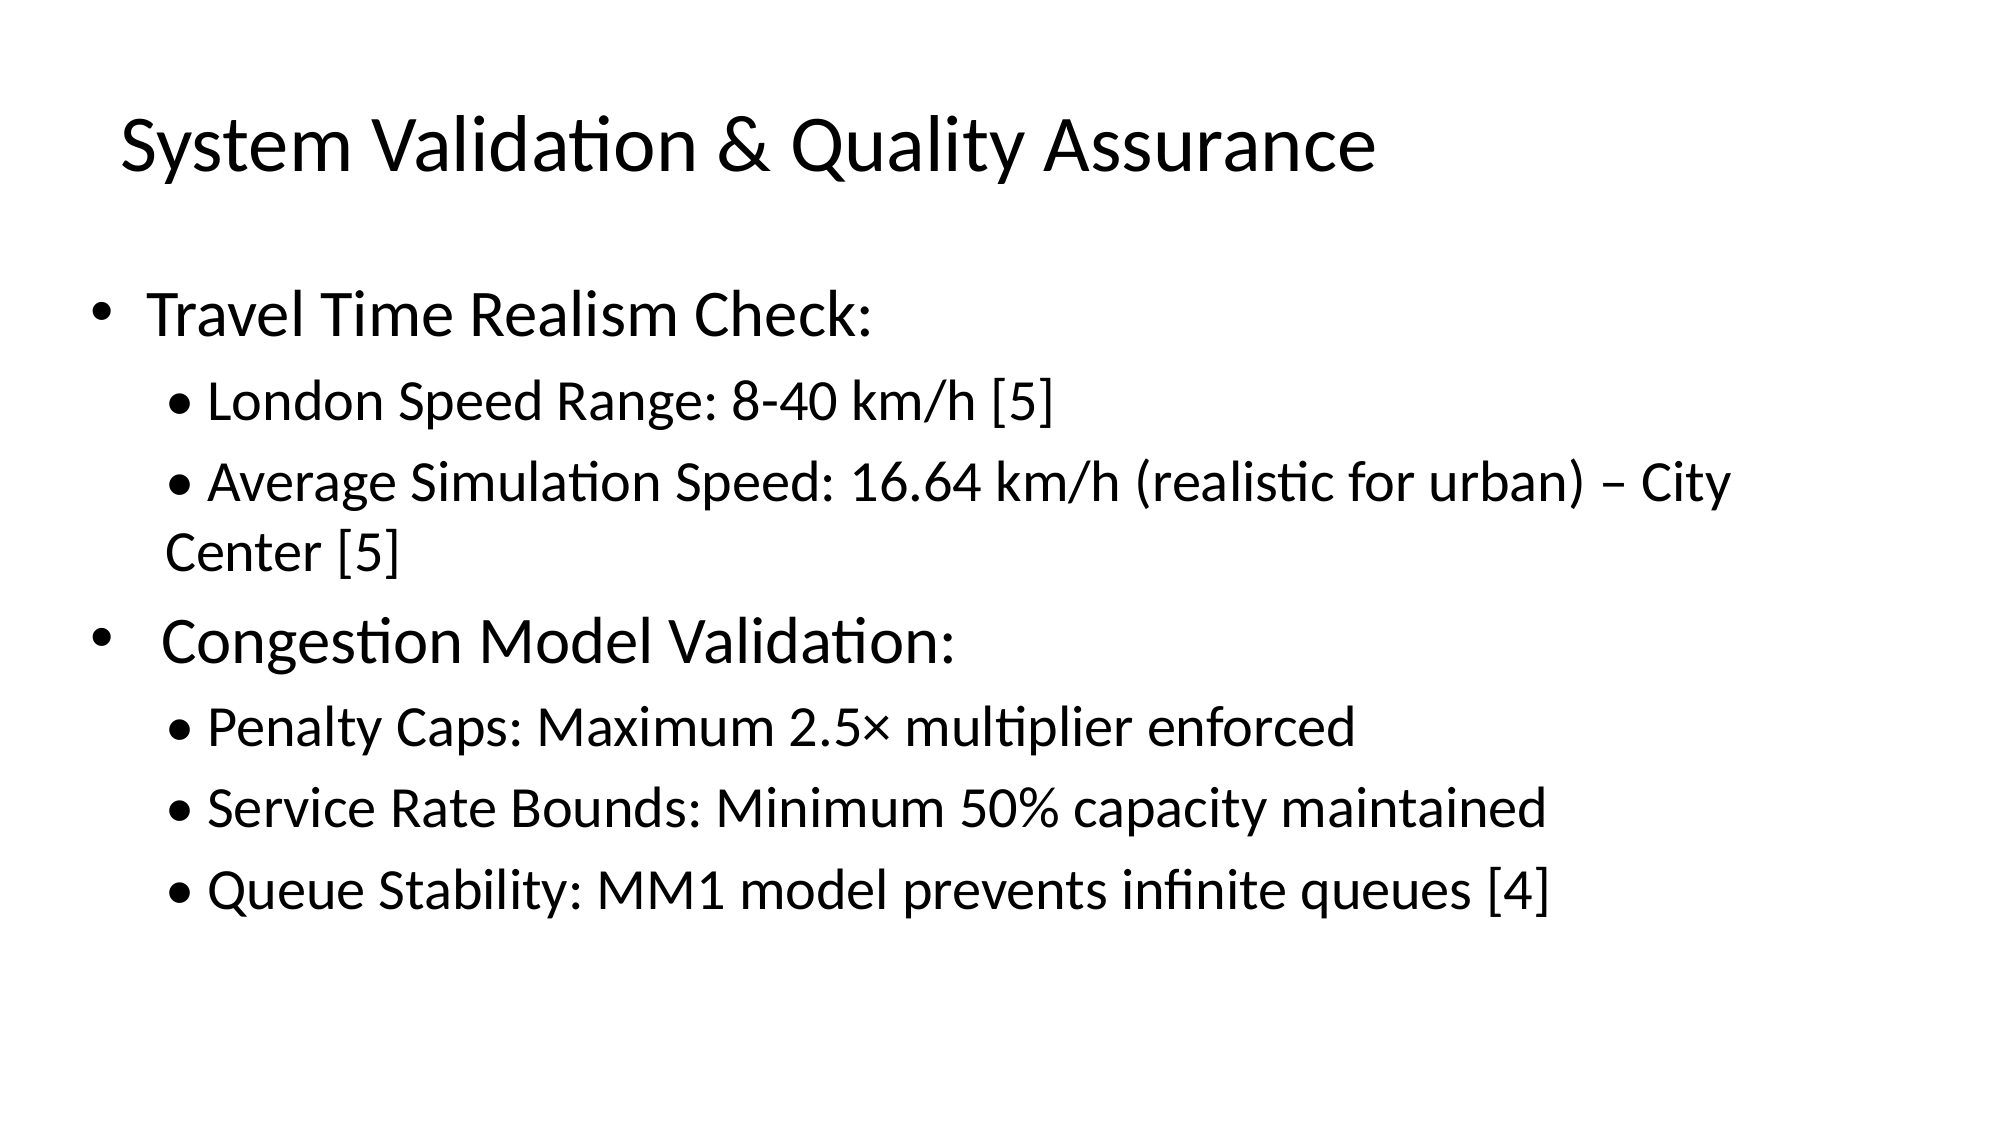

# System Validation & Quality Assurance
Travel Time Realism Check:
• London Speed Range: 8-40 km/h [5]
• Average Simulation Speed: 16.64 km/h (realistic for urban) – City Center [5]
 Congestion Model Validation:
• Penalty Caps: Maximum 2.5× multiplier enforced
• Service Rate Bounds: Minimum 50% capacity maintained
• Queue Stability: MM1 model prevents infinite queues [4]